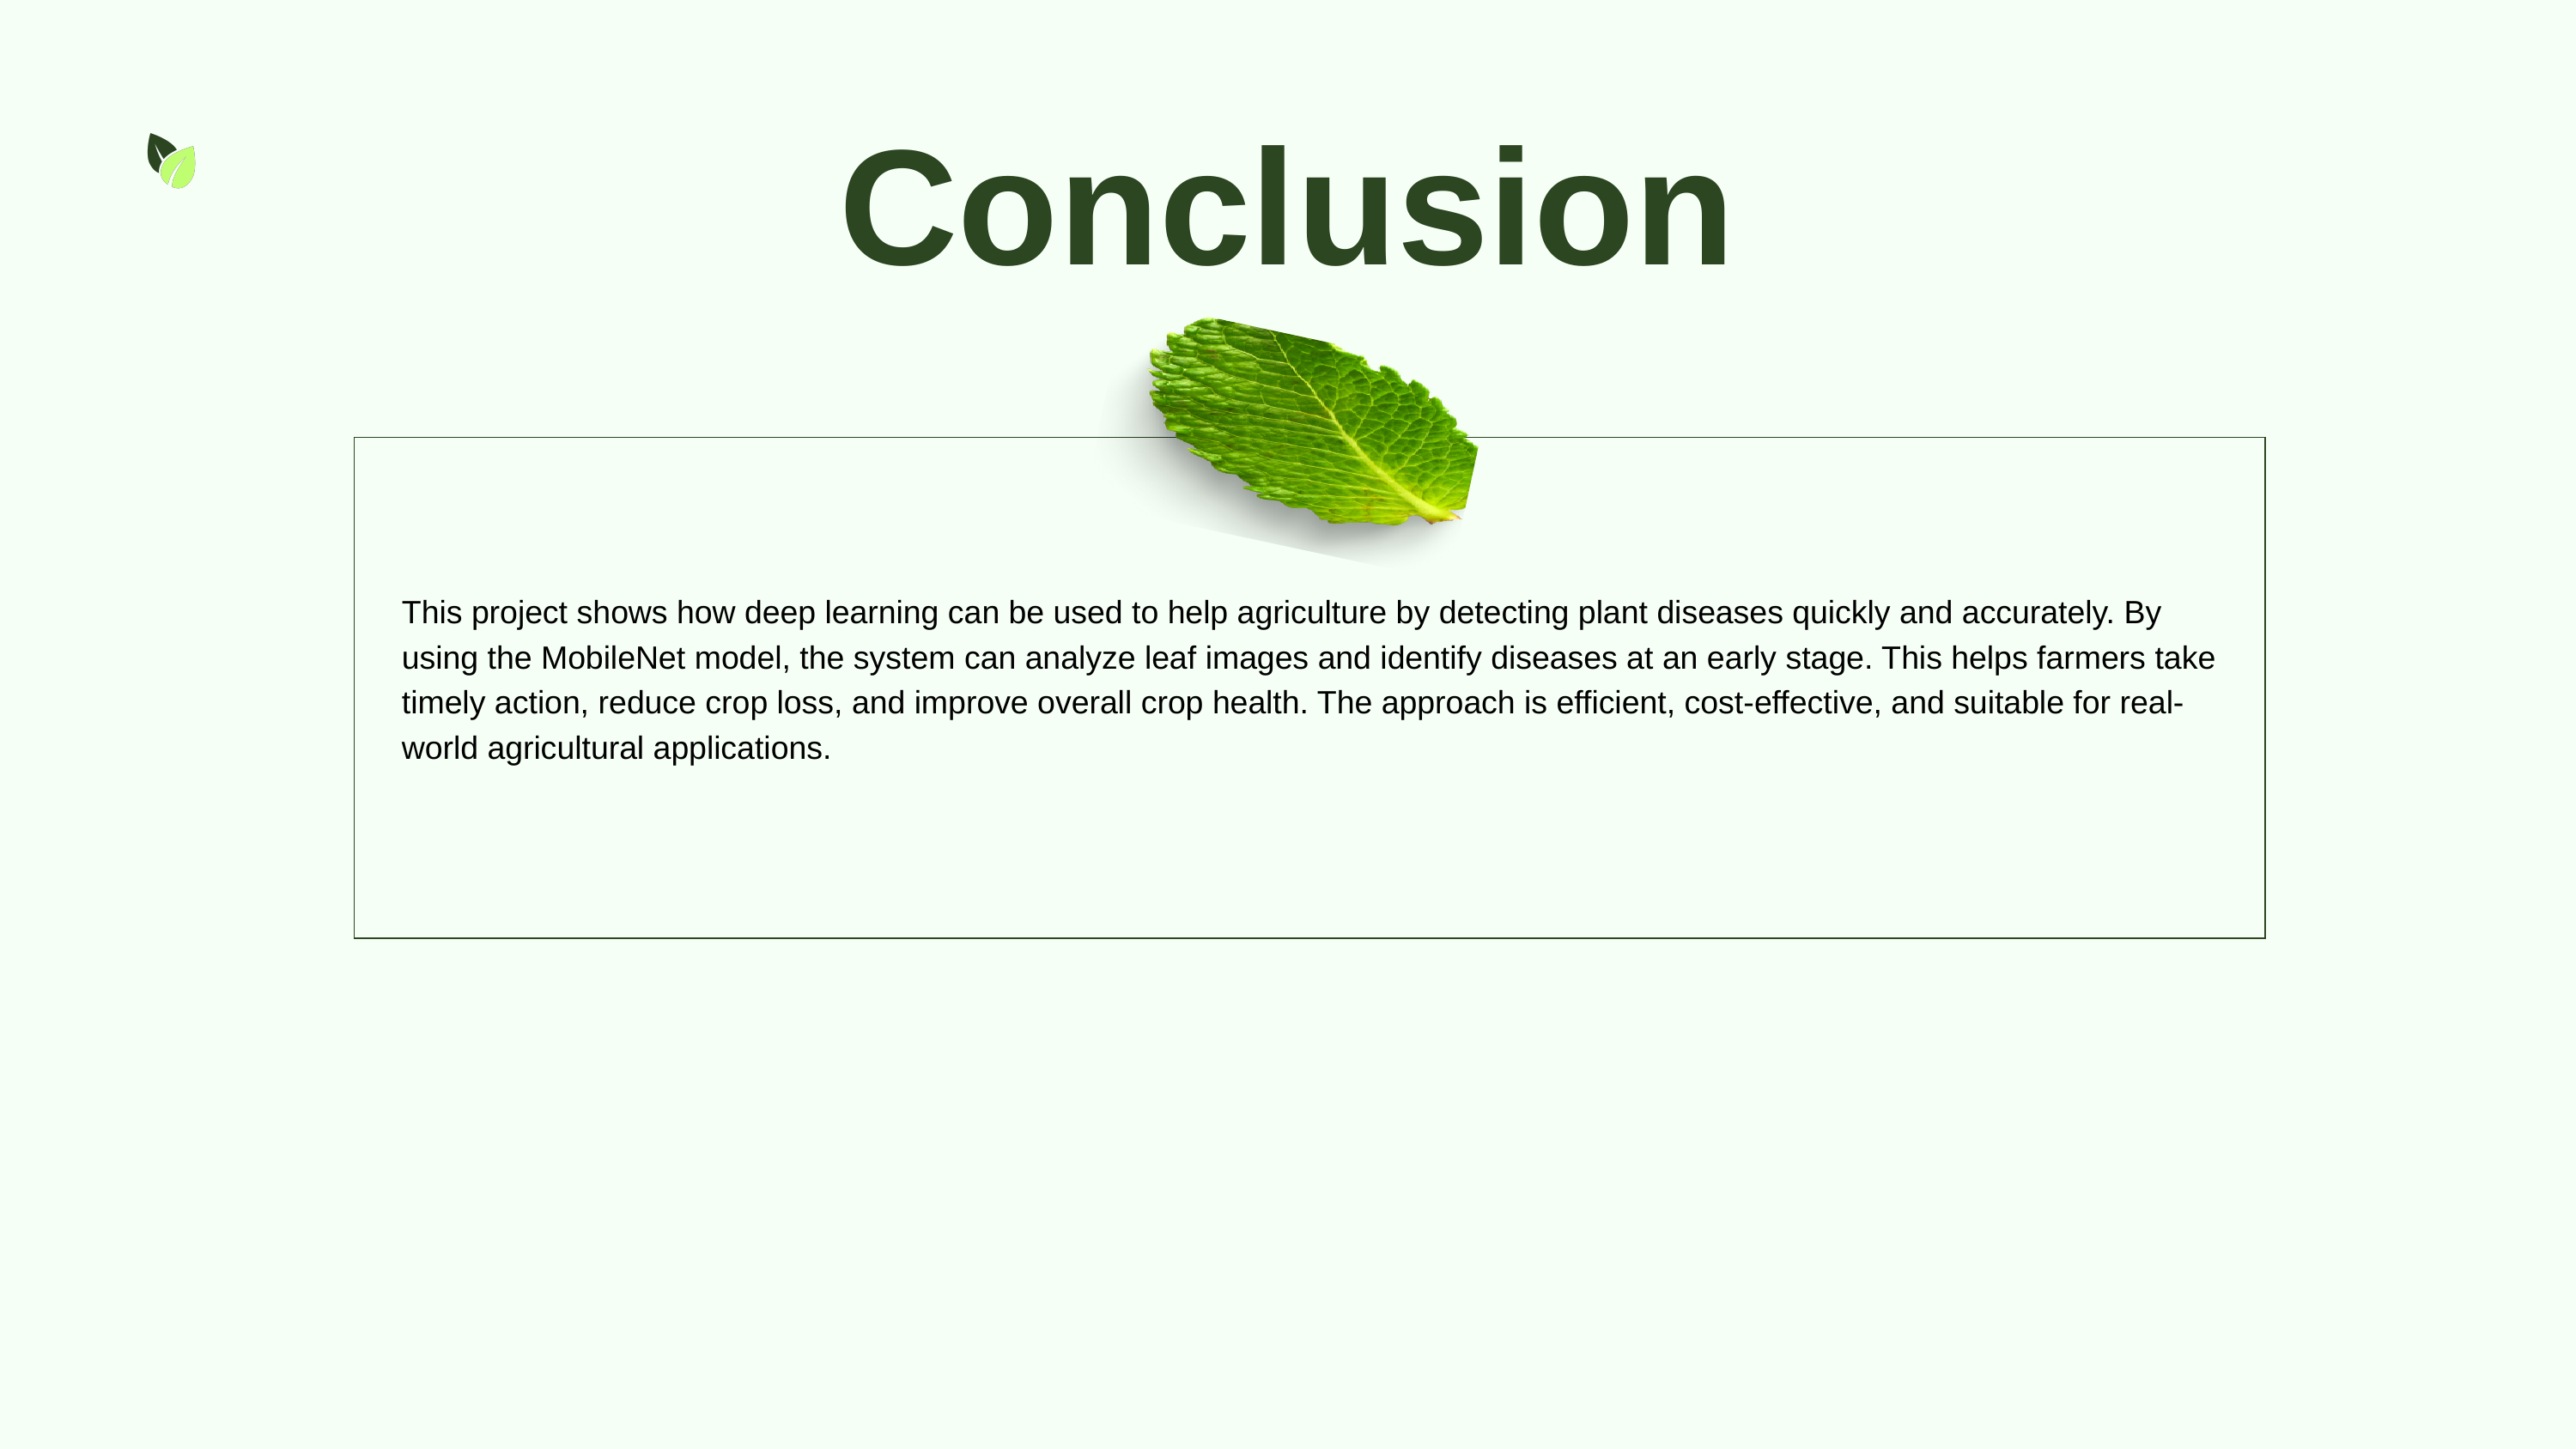

Conclusion

This project shows how deep learning can be used to help agriculture by detecting plant diseases quickly and accurately. By using the MobileNet model, the system can analyze leaf images and identify diseases at an early stage. This helps farmers take timely action, reduce crop loss, and improve overall crop health. The approach is efficient, cost-effective, and suitable for real-world agricultural applications.